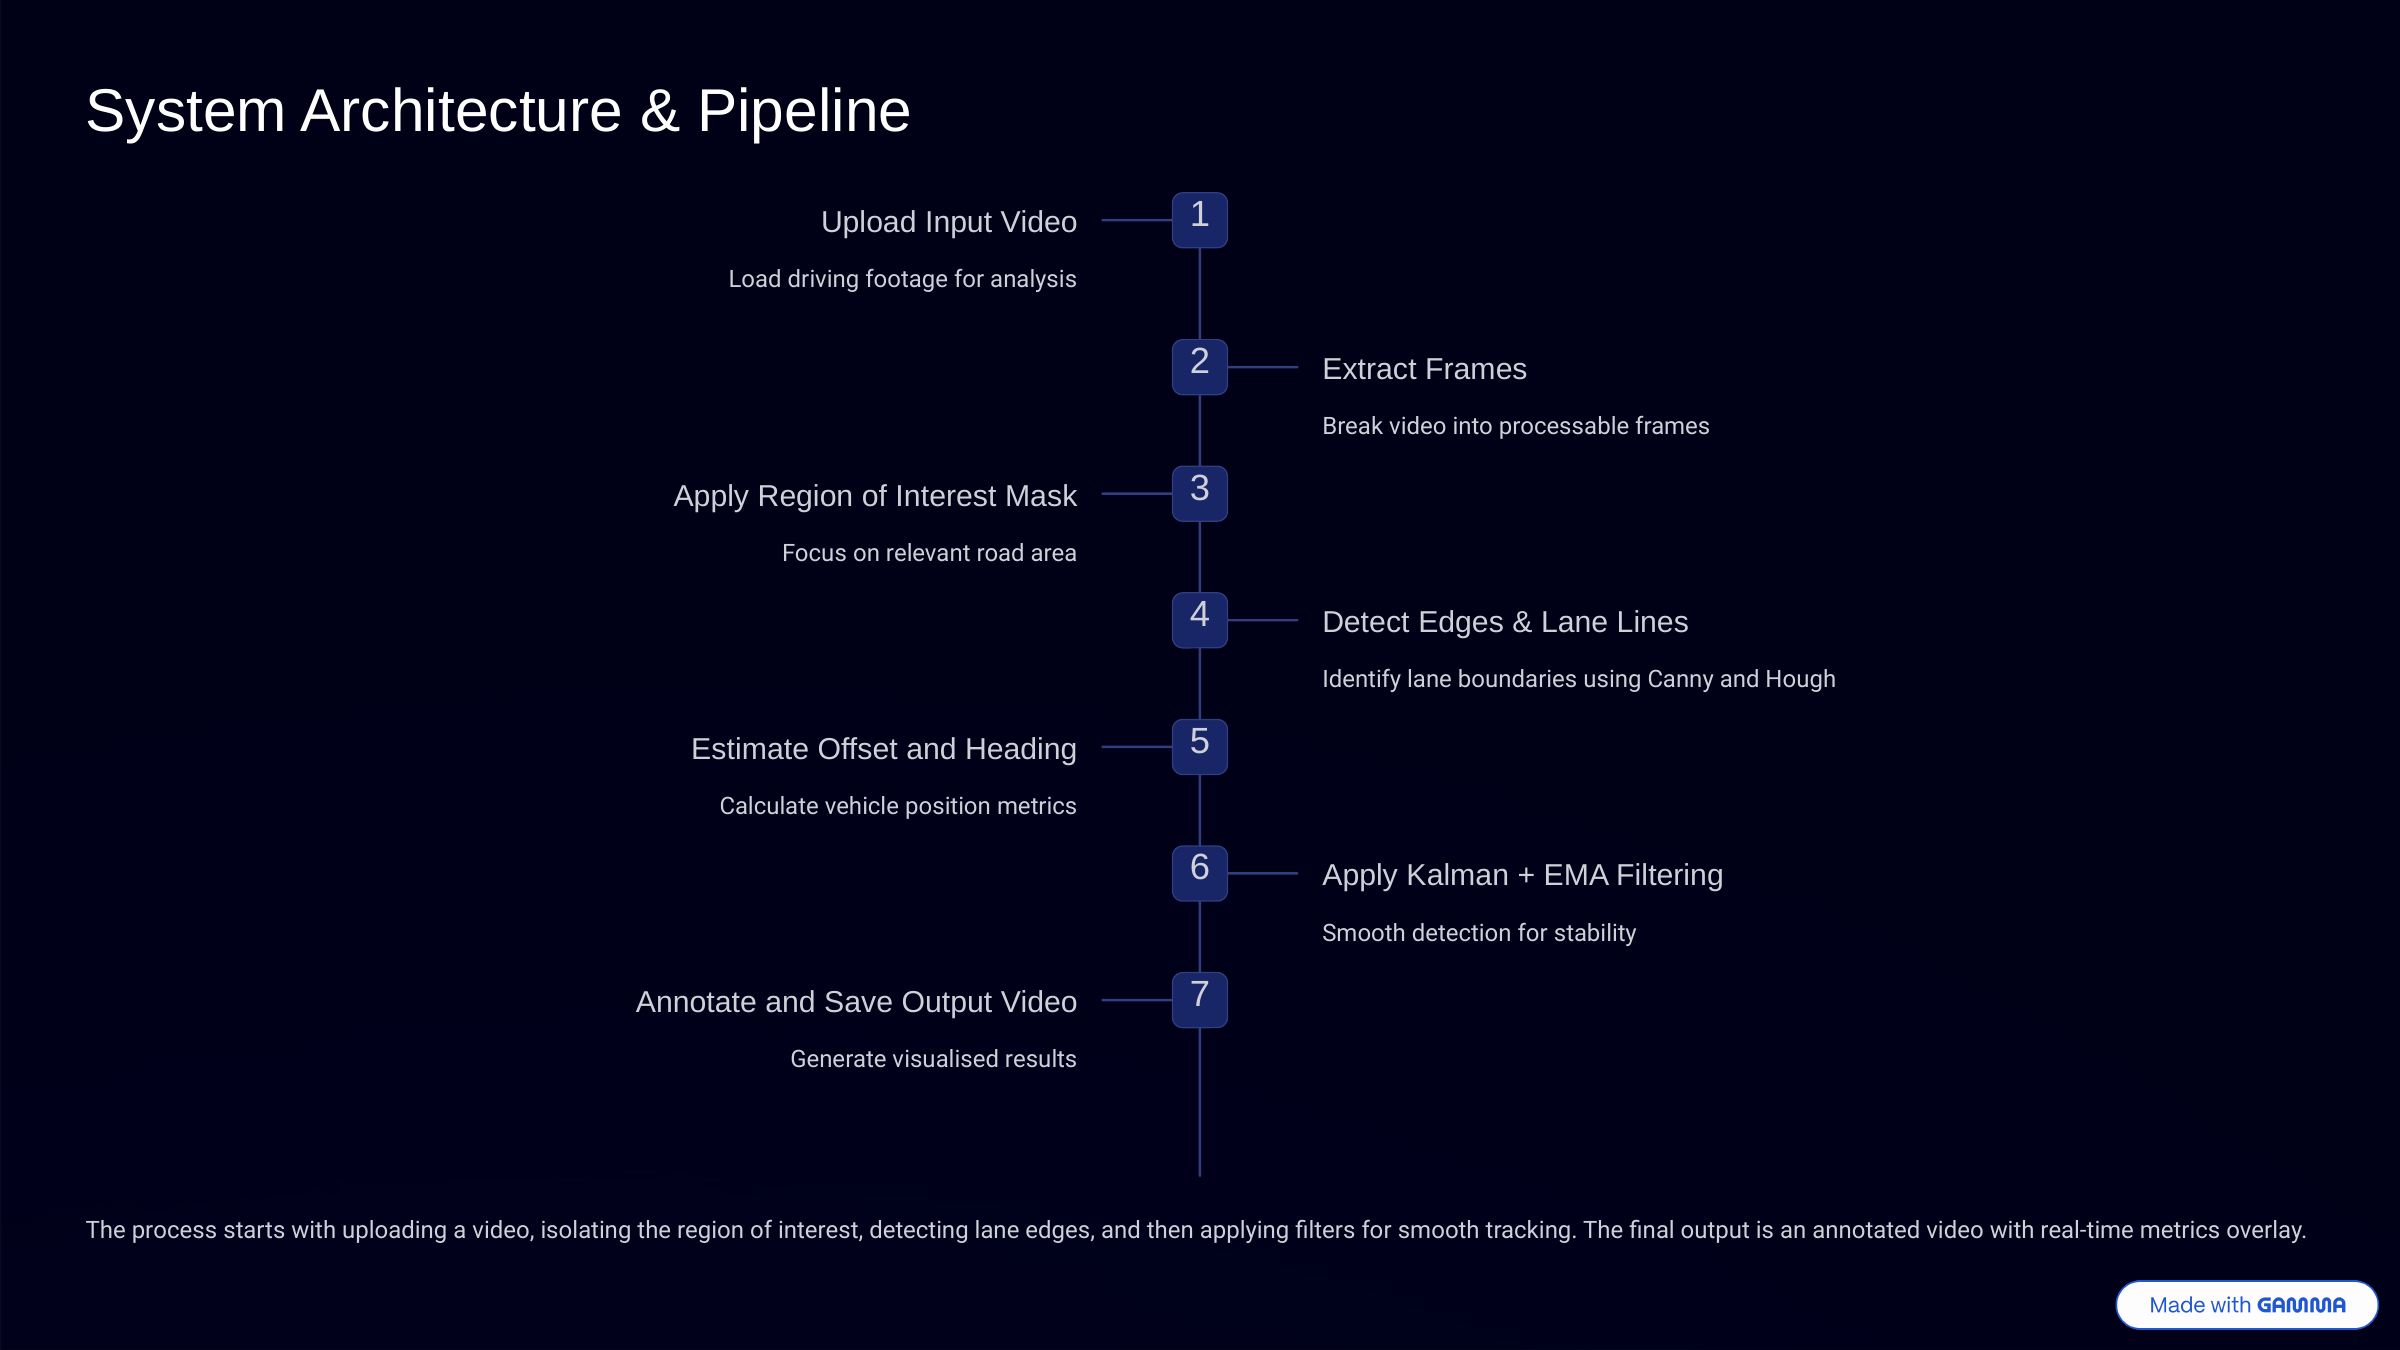

System Architecture & Pipeline

1
Upload Input Video

Load driving footage for analysis

2
Extract Frames

Break video into processable frames

3
Apply Region of Interest Mask

Focus on relevant road area

4
Detect Edges & Lane Lines

Identify lane boundaries using Canny and Hough

5
Estimate Offset and Heading

Calculate vehicle position metrics

6
Apply Kalman + EMA Filtering

Smooth detection for stability

7
Annotate and Save Output Video

Generate visualised results
The process starts with uploading a video, isolating the region of interest, detecting lane edges, and then applying filters for smooth tracking. The final output is an annotated video with real-time metrics overlay.